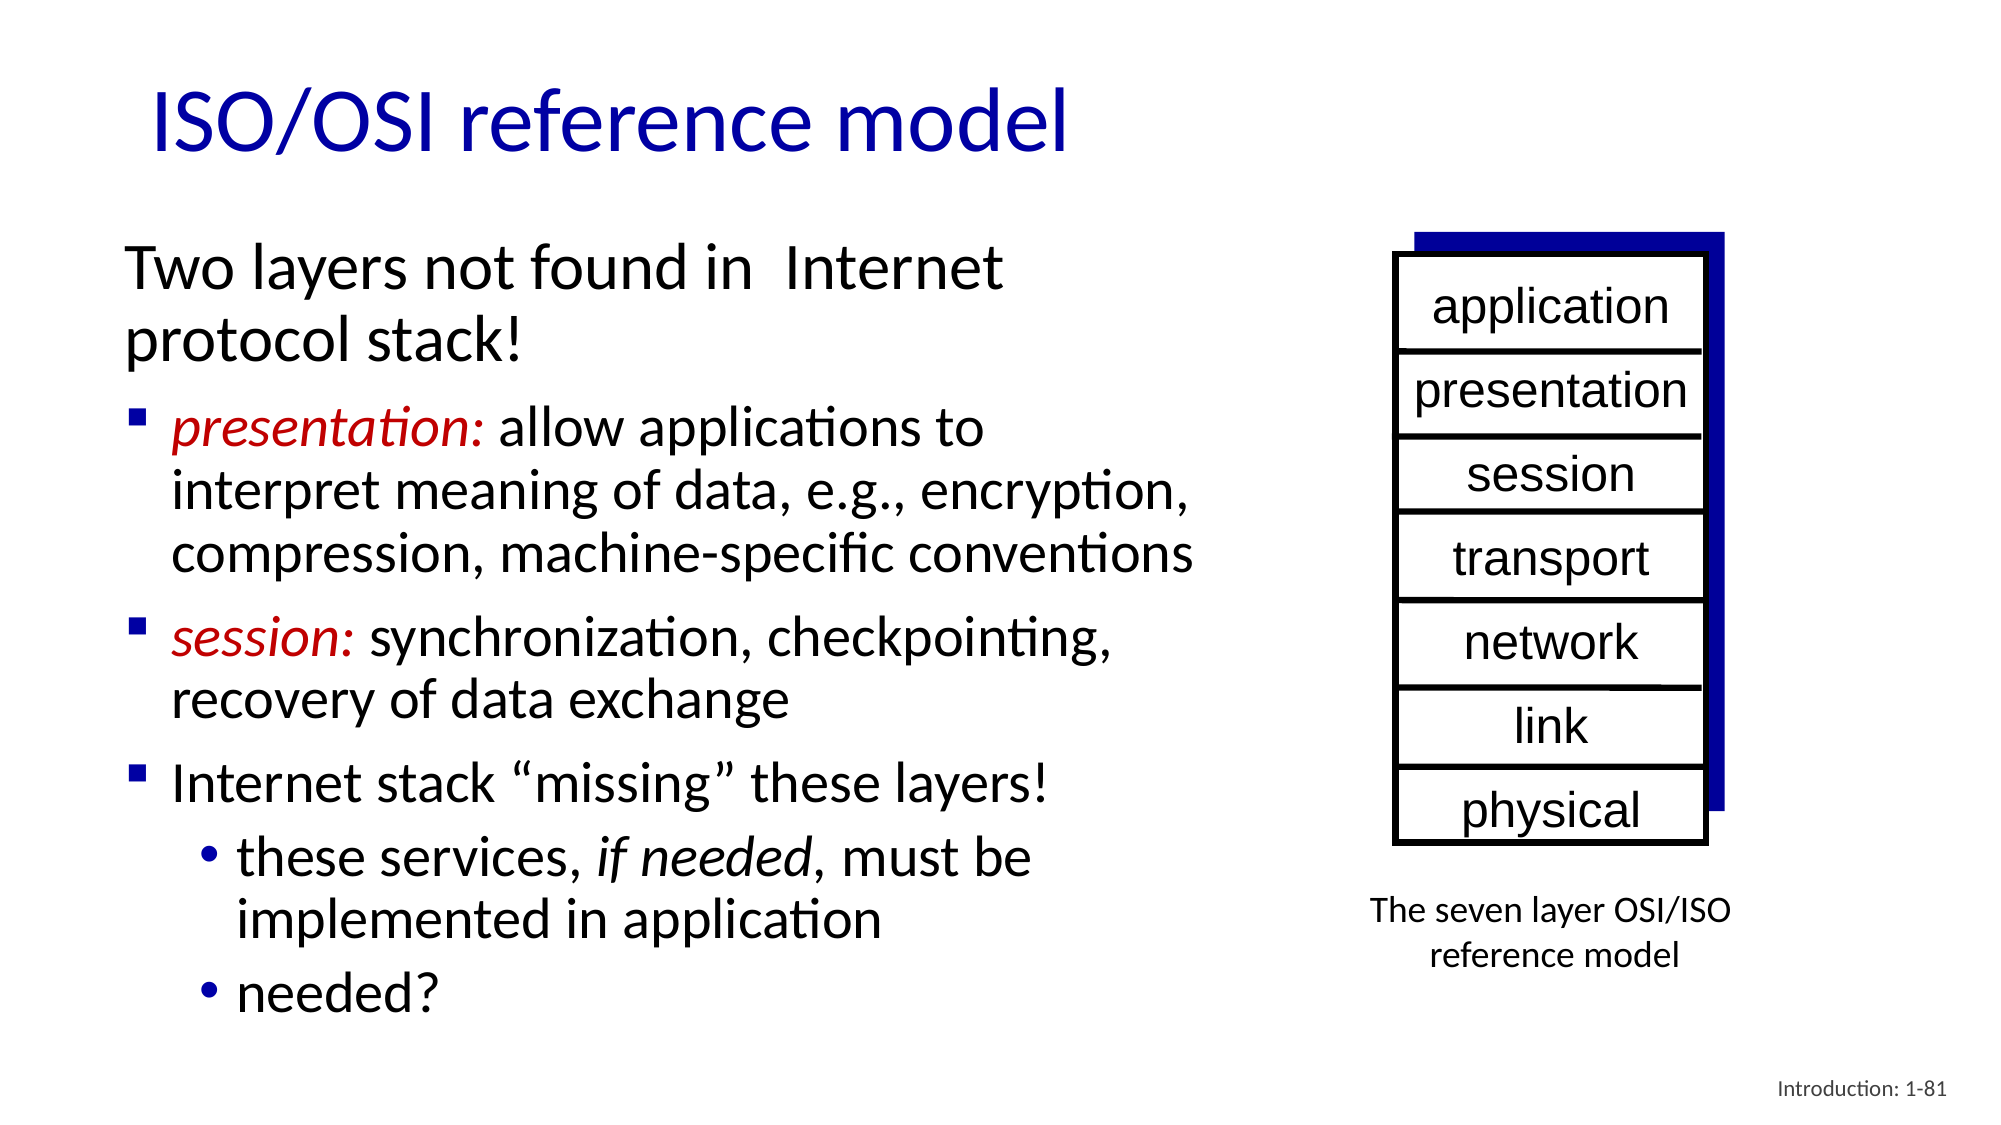

# ISO/OSI reference model
Two layers not found in  Internet protocol stack!
presentation: allow applications to interpret meaning of data, e.g., encryption, compression, machine-specific conventions
session: synchronization, checkpointing, recovery of data exchange
Internet stack “missing” these layers!
these services, if needed, must be implemented in application
needed?

application

presentation

session

transport

network

link

physical

The seven layer OSI/ISO
reference model
Introduction: 1-81